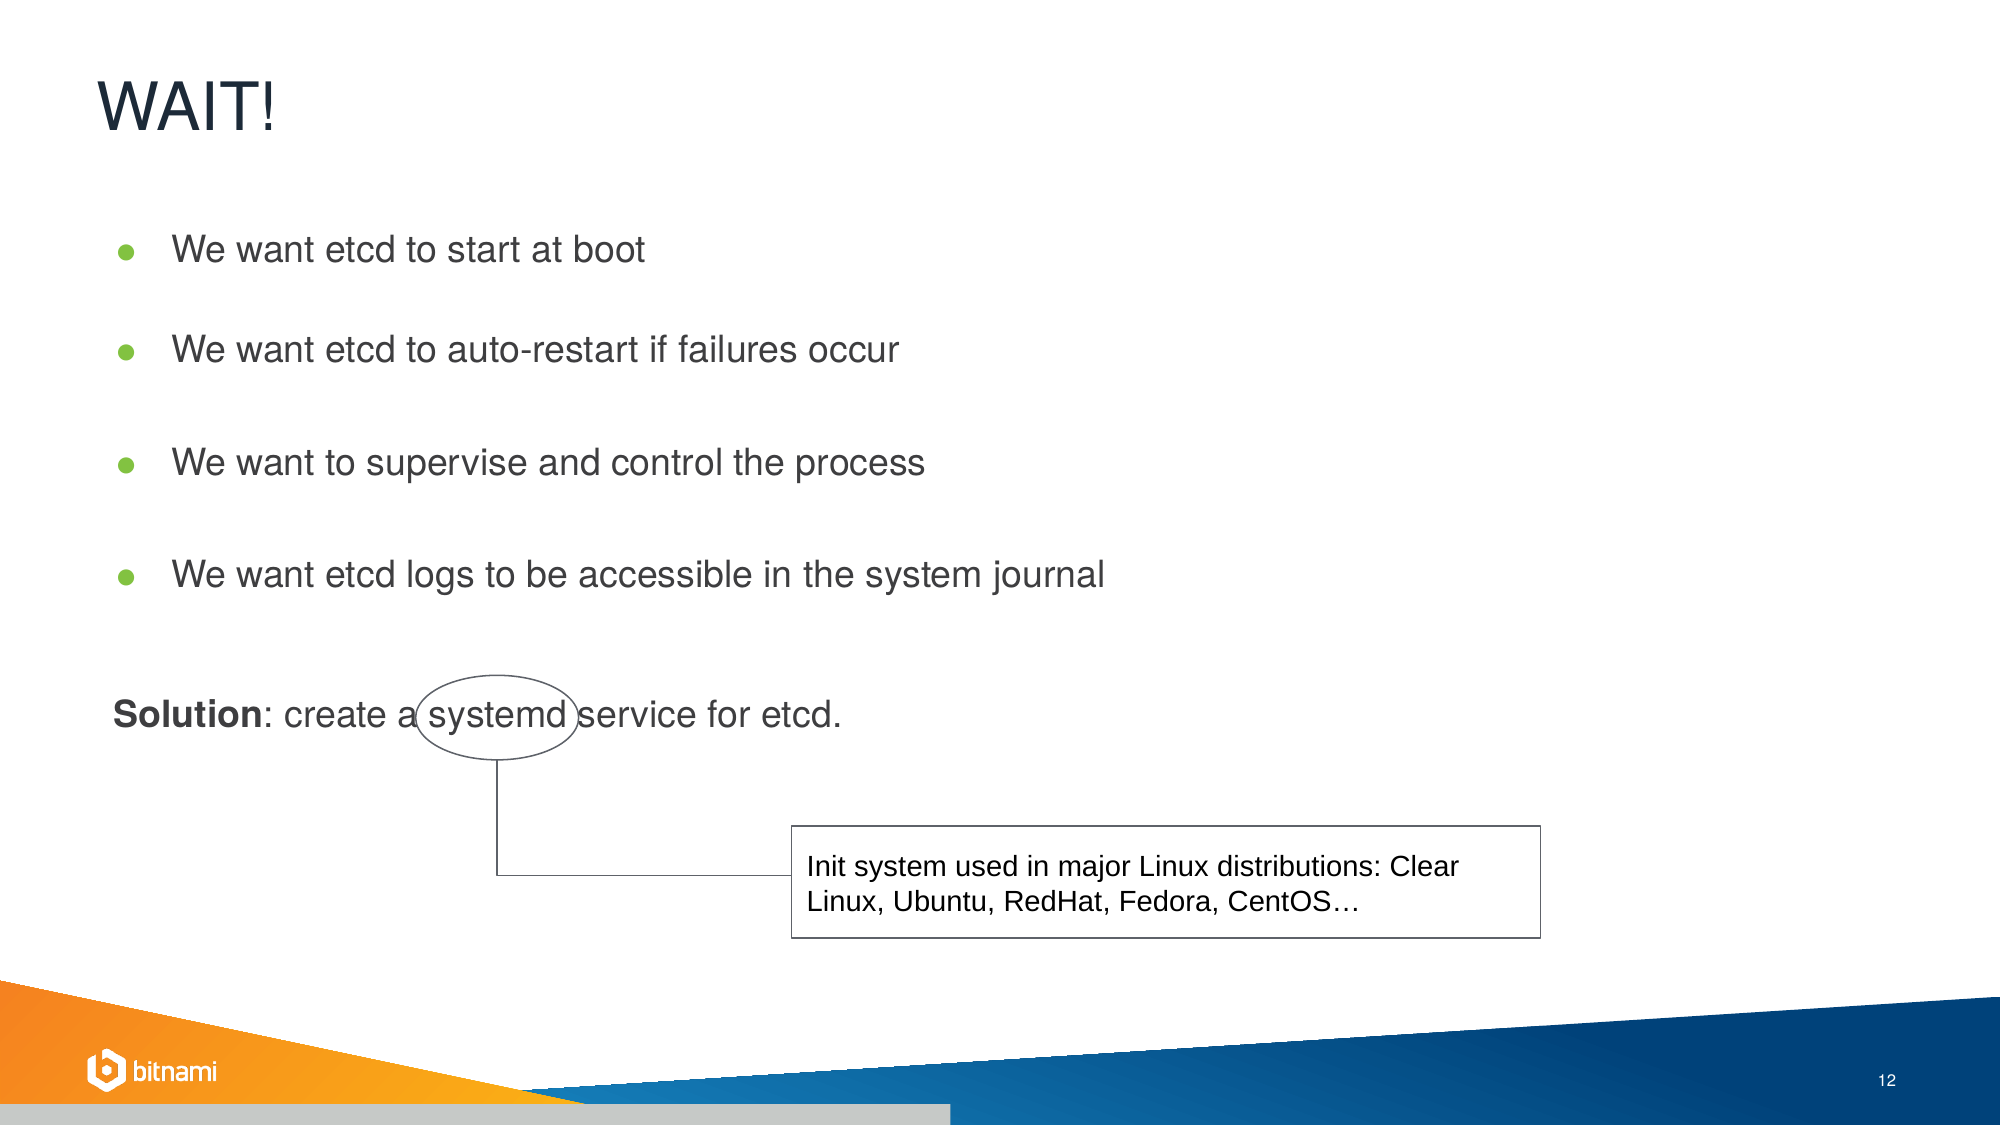

# WAIT!
We want etcd to start at boot
We want etcd to auto-restart if failures occur
We want to supervise and control the process
We want etcd logs to be accessible in the system journal
Solution: create a systemd service for etcd.

Init system used in major Linux distributions: Clear Linux, Ubuntu, RedHat, Fedora, CentOS…
12